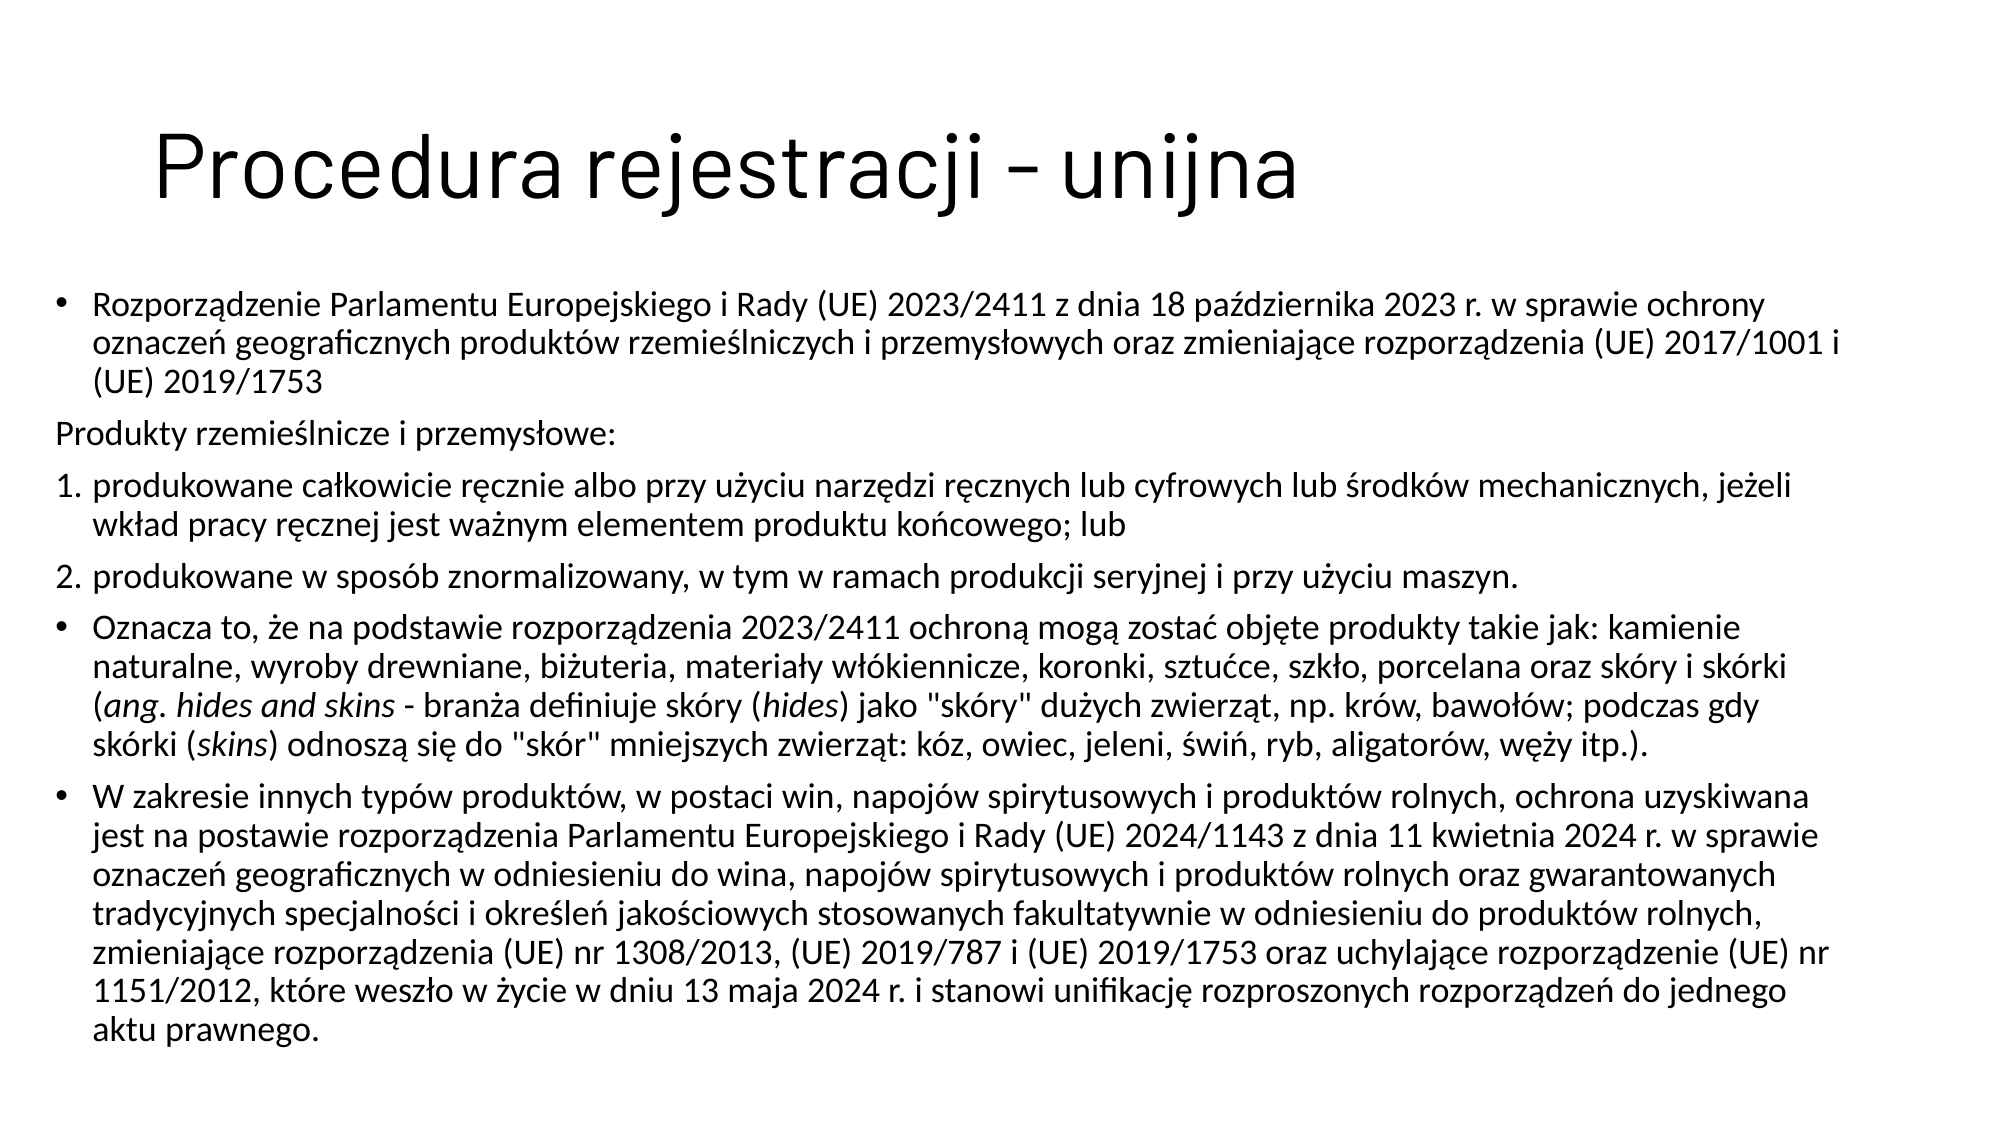

# Procedura rejestracji - unijna
Rozporządzenie Parlamentu Europejskiego i Rady (UE) 2023/2411 z dnia 18 października 2023 r. w sprawie ochrony oznaczeń geograficznych produktów rzemieślniczych i przemysłowych oraz zmieniające rozporządzenia (UE) 2017/1001 i (UE) 2019/1753
Produkty rzemieślnicze i przemysłowe:
produkowane całkowicie ręcznie albo przy użyciu narzędzi ręcznych lub cyfrowych lub środków mechanicznych, jeżeli wkład pracy ręcznej jest ważnym elementem produktu końcowego; lub
produkowane w sposób znormalizowany, w tym w ramach produkcji seryjnej i przy użyciu maszyn.
Oznacza to, że na podstawie rozporządzenia 2023/2411 ochroną mogą zostać objęte produkty takie jak: kamienie naturalne, wyroby drewniane, biżuteria, materiały włókiennicze, koronki, sztućce, szkło, porcelana oraz skóry i skórki (ang. hides and skins - branża definiuje skóry (hides) jako "skóry" dużych zwierząt, np. krów, bawołów; podczas gdy skórki (skins) odnoszą się do "skór" mniejszych zwierząt: kóz, owiec, jeleni, świń, ryb, aligatorów, węży itp.).
W zakresie innych typów produktów, w postaci win, napojów spirytusowych i produktów rolnych, ochrona uzyskiwana jest na postawie rozporządzenia Parlamentu Europejskiego i Rady (UE) 2024/1143 z dnia 11 kwietnia 2024 r. w sprawie oznaczeń geograficznych w odniesieniu do wina, napojów spirytusowych i produktów rolnych oraz gwarantowanych tradycyjnych specjalności i określeń jakościowych stosowanych fakultatywnie w odniesieniu do produktów rolnych, zmieniające rozporządzenia (UE) nr 1308/2013, (UE) 2019/787 i (UE) 2019/1753 oraz uchylające rozporządzenie (UE) nr 1151/2012, które weszło w życie w dniu 13 maja 2024 r. i stanowi unifikację rozproszonych rozporządzeń do jednego aktu prawnego.